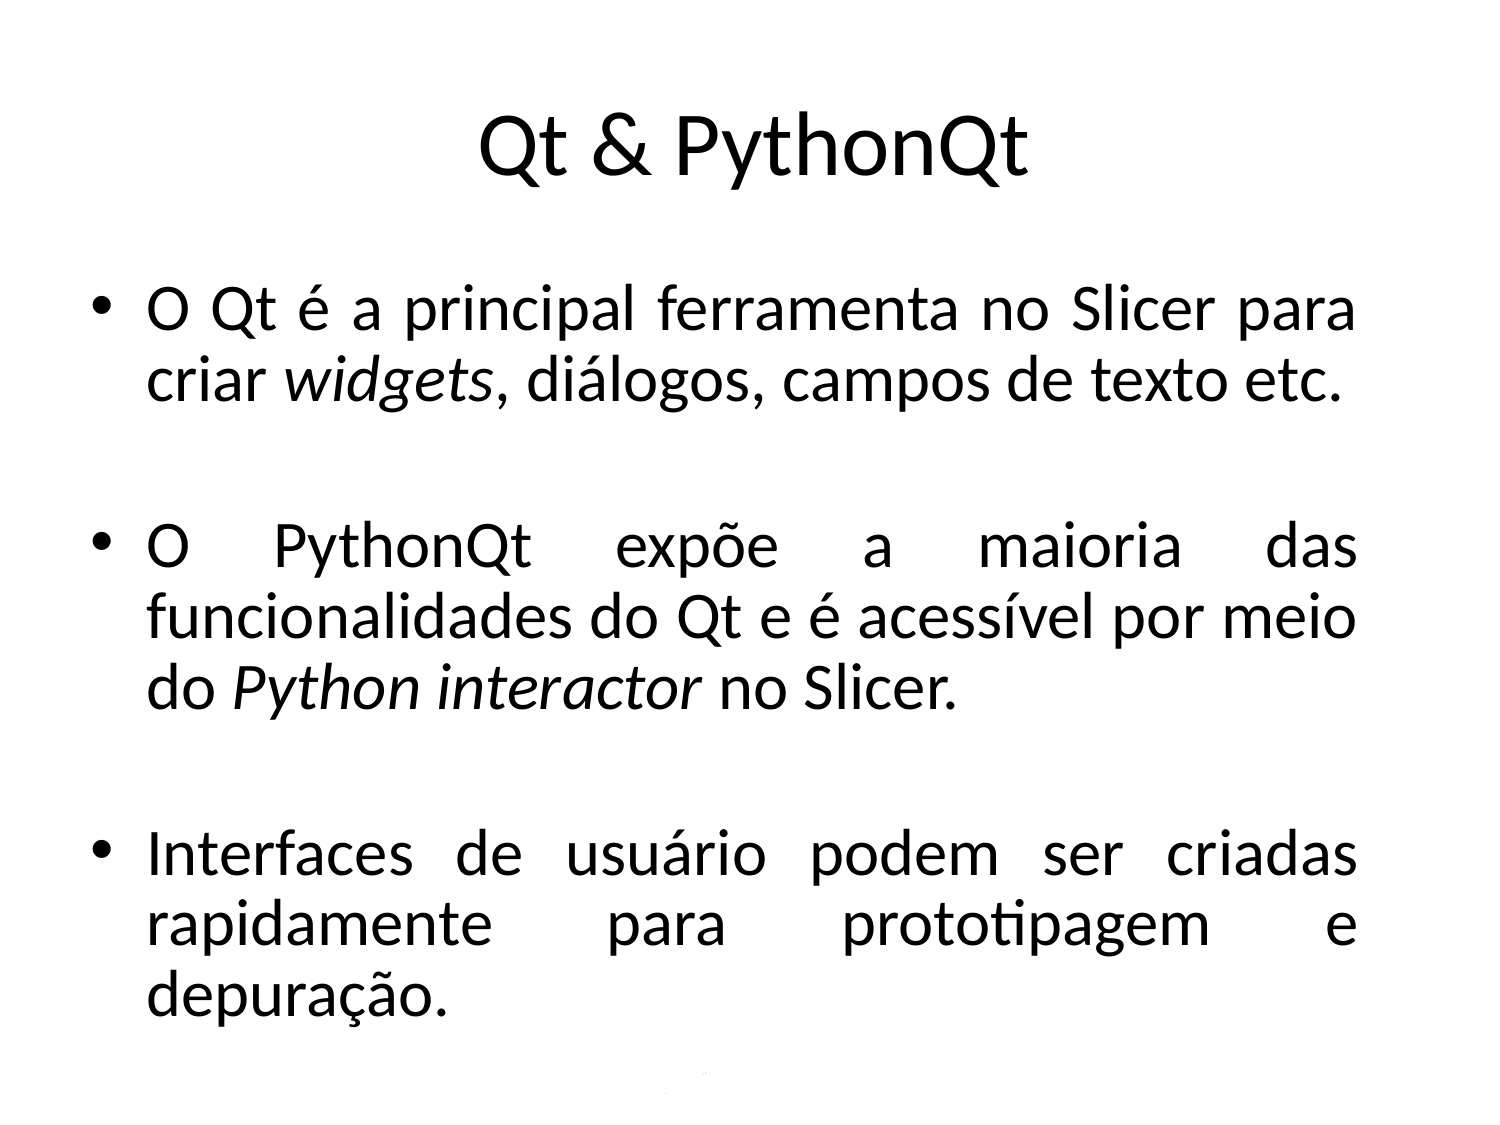

# Qt & PythonQt
O Qt é a principal ferramenta no Slicer para criar widgets, diálogos, campos de texto etc.

O PythonQt expõe a maioria das funcionalidades do Qt e é acessível por meio do Python interactor no Slicer.

Interfaces de usuário podem ser criadas rapidamente para prototipagem e depuração.